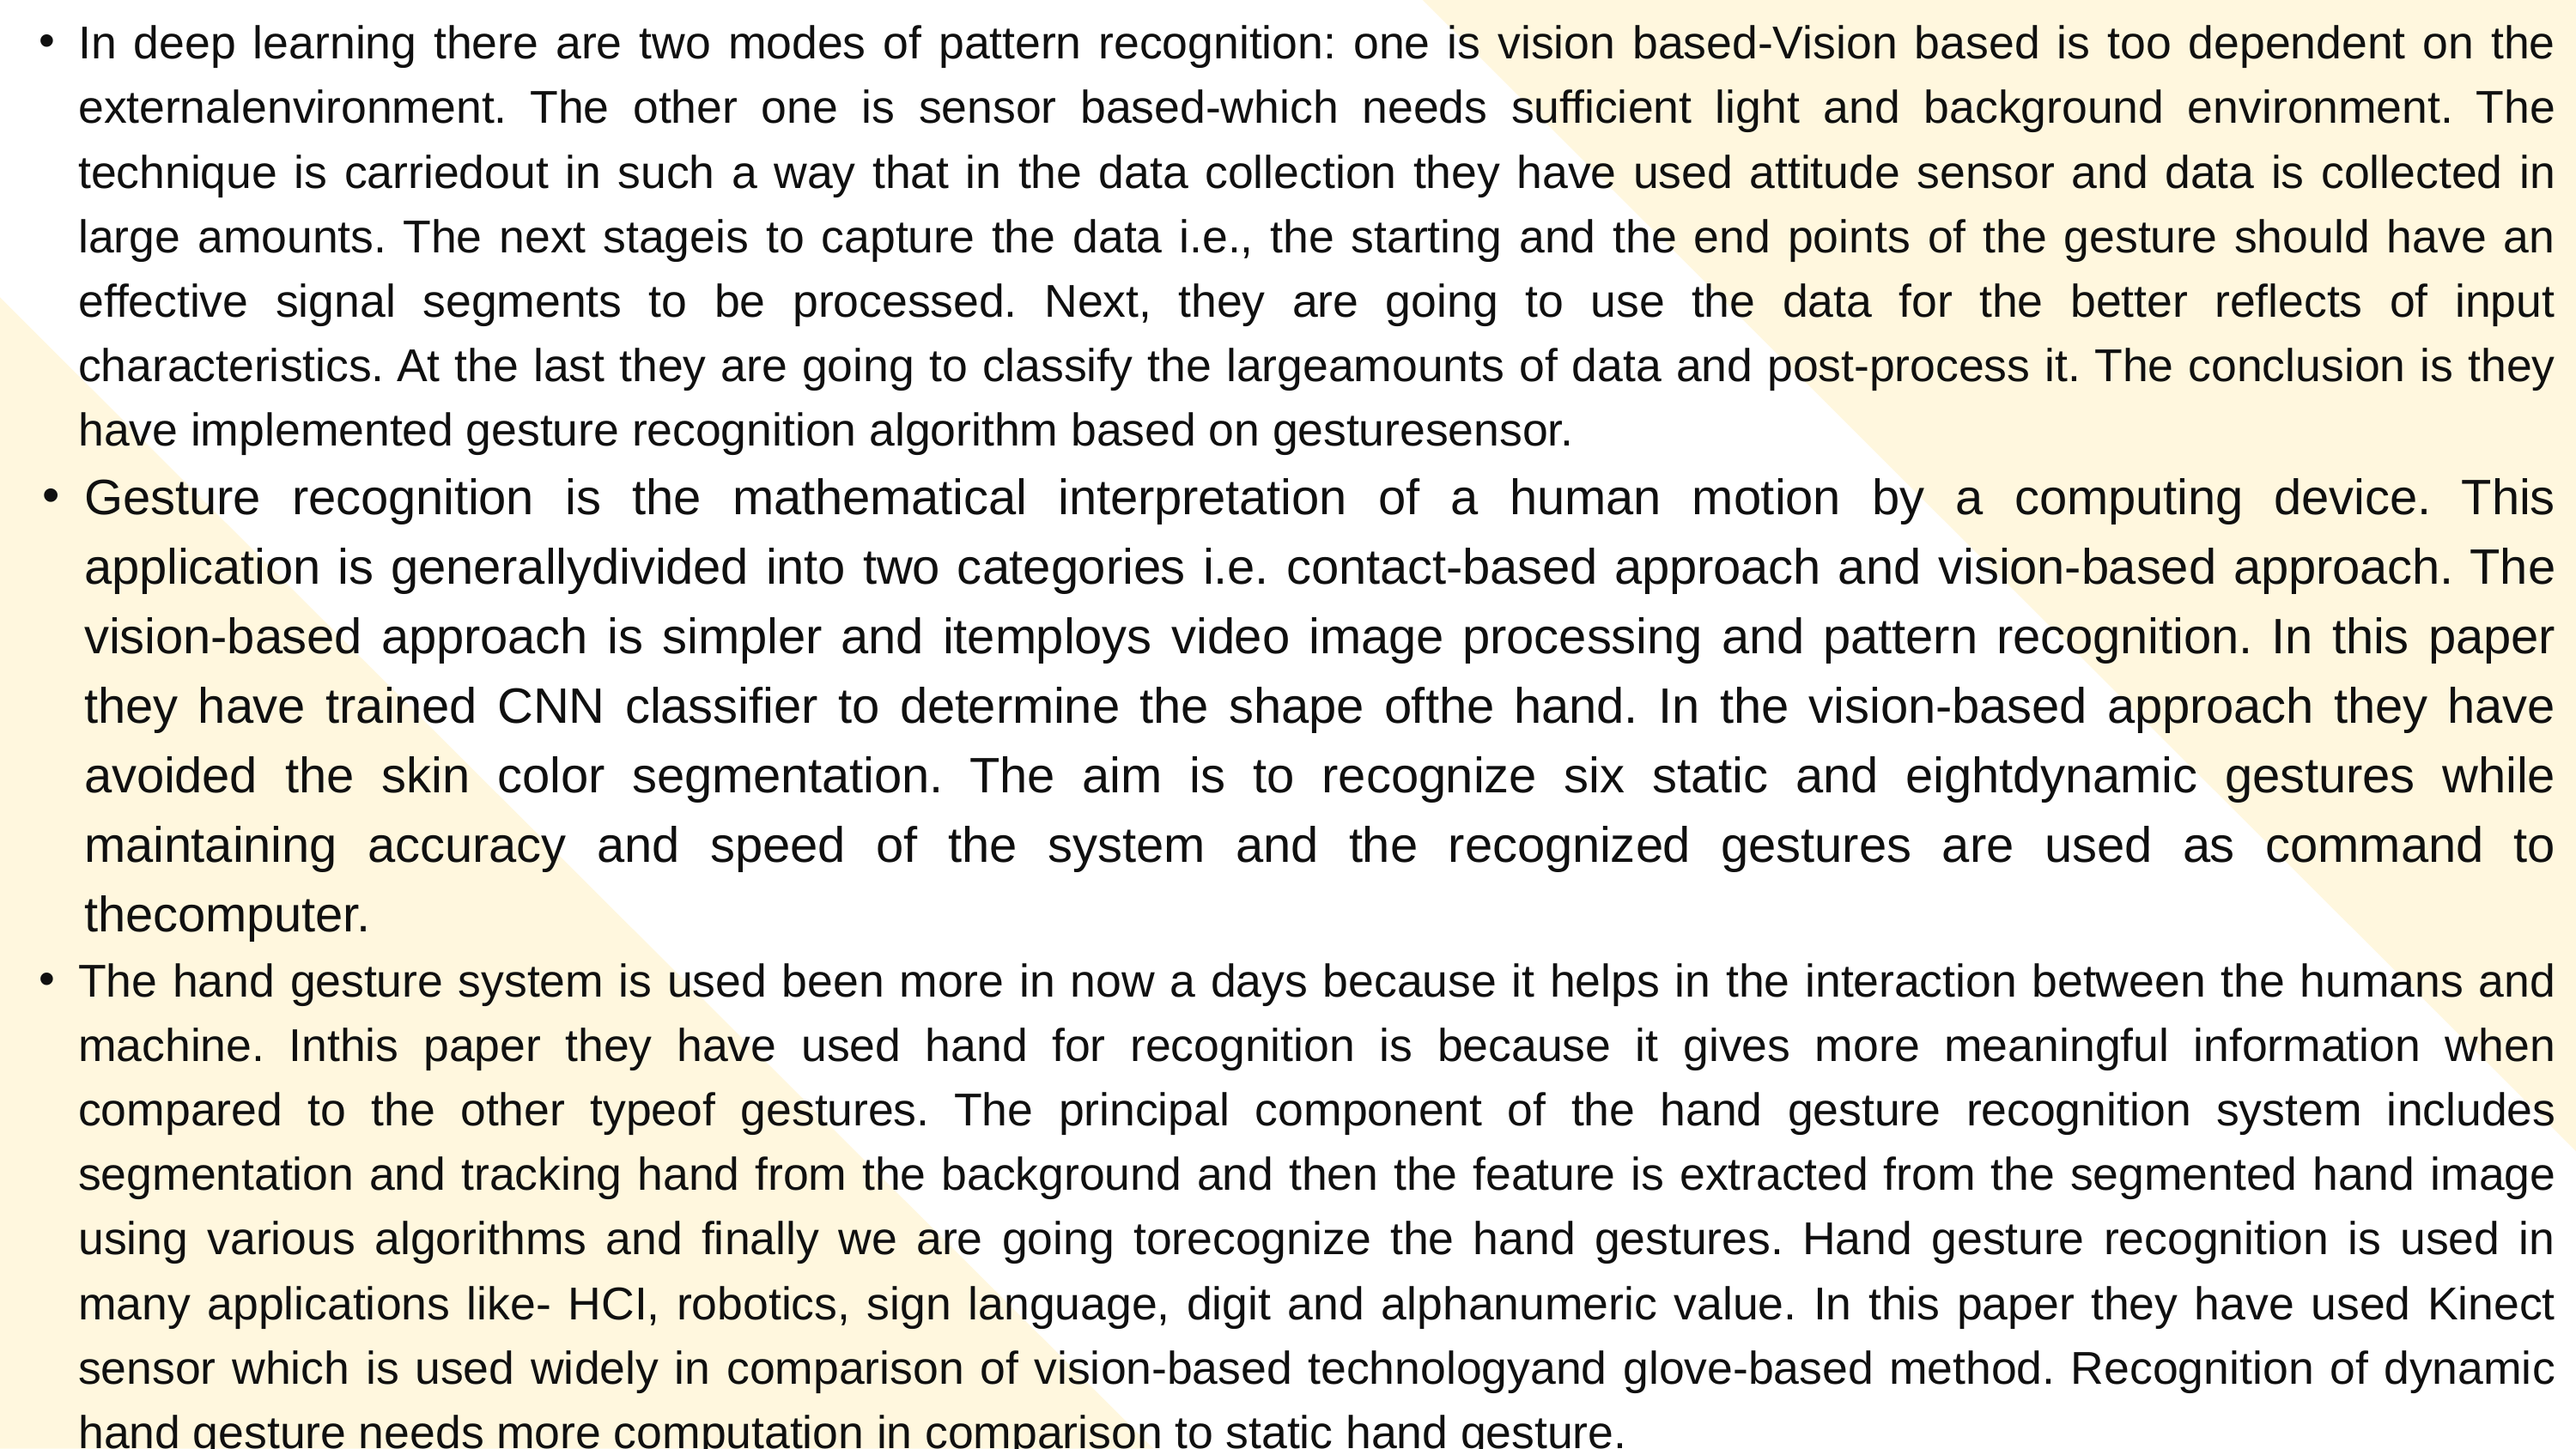

In deep learning there are two modes of pattern recognition: one is vision based-Vision based is too dependent on the externalenvironment. The other one is sensor based-which needs sufficient light and background environment. The technique is carriedout in such a way that in the data collection they have used attitude sensor and data is collected in large amounts. The next stageis to capture the data i.e., the starting and the end points of the gesture should have an effective signal segments to be processed. Next, they are going to use the data for the better reflects of input characteristics. At the last they are going to classify the largeamounts of data and post-process it. The conclusion is they have implemented gesture recognition algorithm based on gesturesensor.
Gesture recognition is the mathematical interpretation of a human motion by a computing device. This application is generallydivided into two categories i.e. contact-based approach and vision-based approach. The vision-based approach is simpler and itemploys video image processing and pattern recognition. In this paper they have trained CNN classifier to determine the shape ofthe hand. In the vision-based approach they have avoided the skin color segmentation. The aim is to recognize six static and eightdynamic gestures while maintaining accuracy and speed of the system and the recognized gestures are used as command to thecomputer.
The hand gesture system is used been more in now a days because it helps in the interaction between the humans and machine. Inthis paper they have used hand for recognition is because it gives more meaningful information when compared to the other typeof gestures. The principal component of the hand gesture recognition system includes segmentation and tracking hand from the background and then the feature is extracted from the segmented hand image using various algorithms and finally we are going torecognize the hand gestures. Hand gesture recognition is used in many applications like- HCI, robotics, sign language, digit and alphanumeric value. In this paper they have used Kinect sensor which is used widely in comparison of vision-based technologyand glove-based method. Recognition of dynamic hand gesture needs more computation in comparison to static hand gesture.